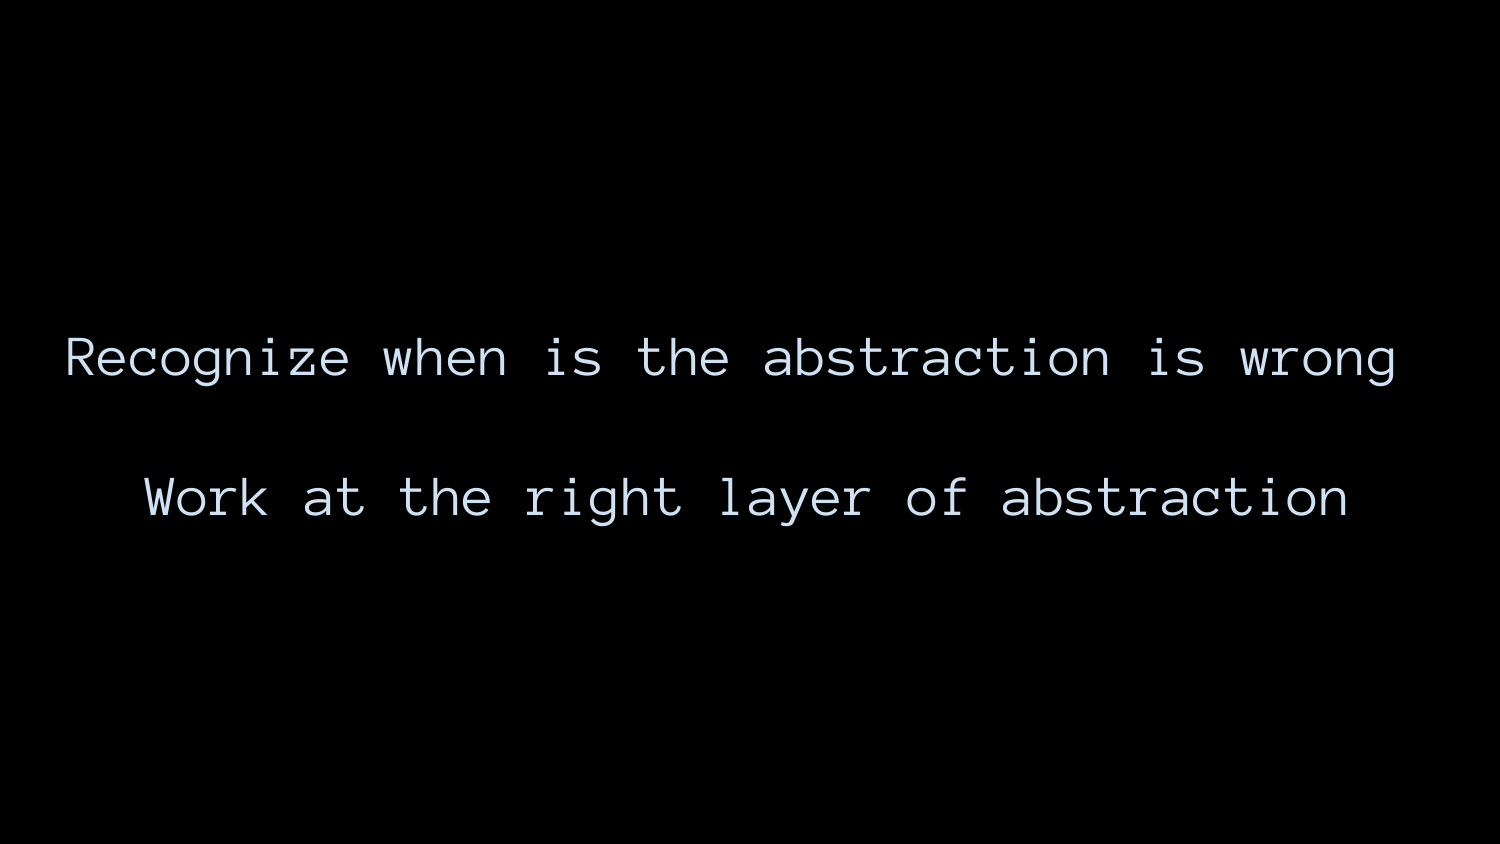

Recognize when is the abstraction is wrong

Work at the right layer of abstraction